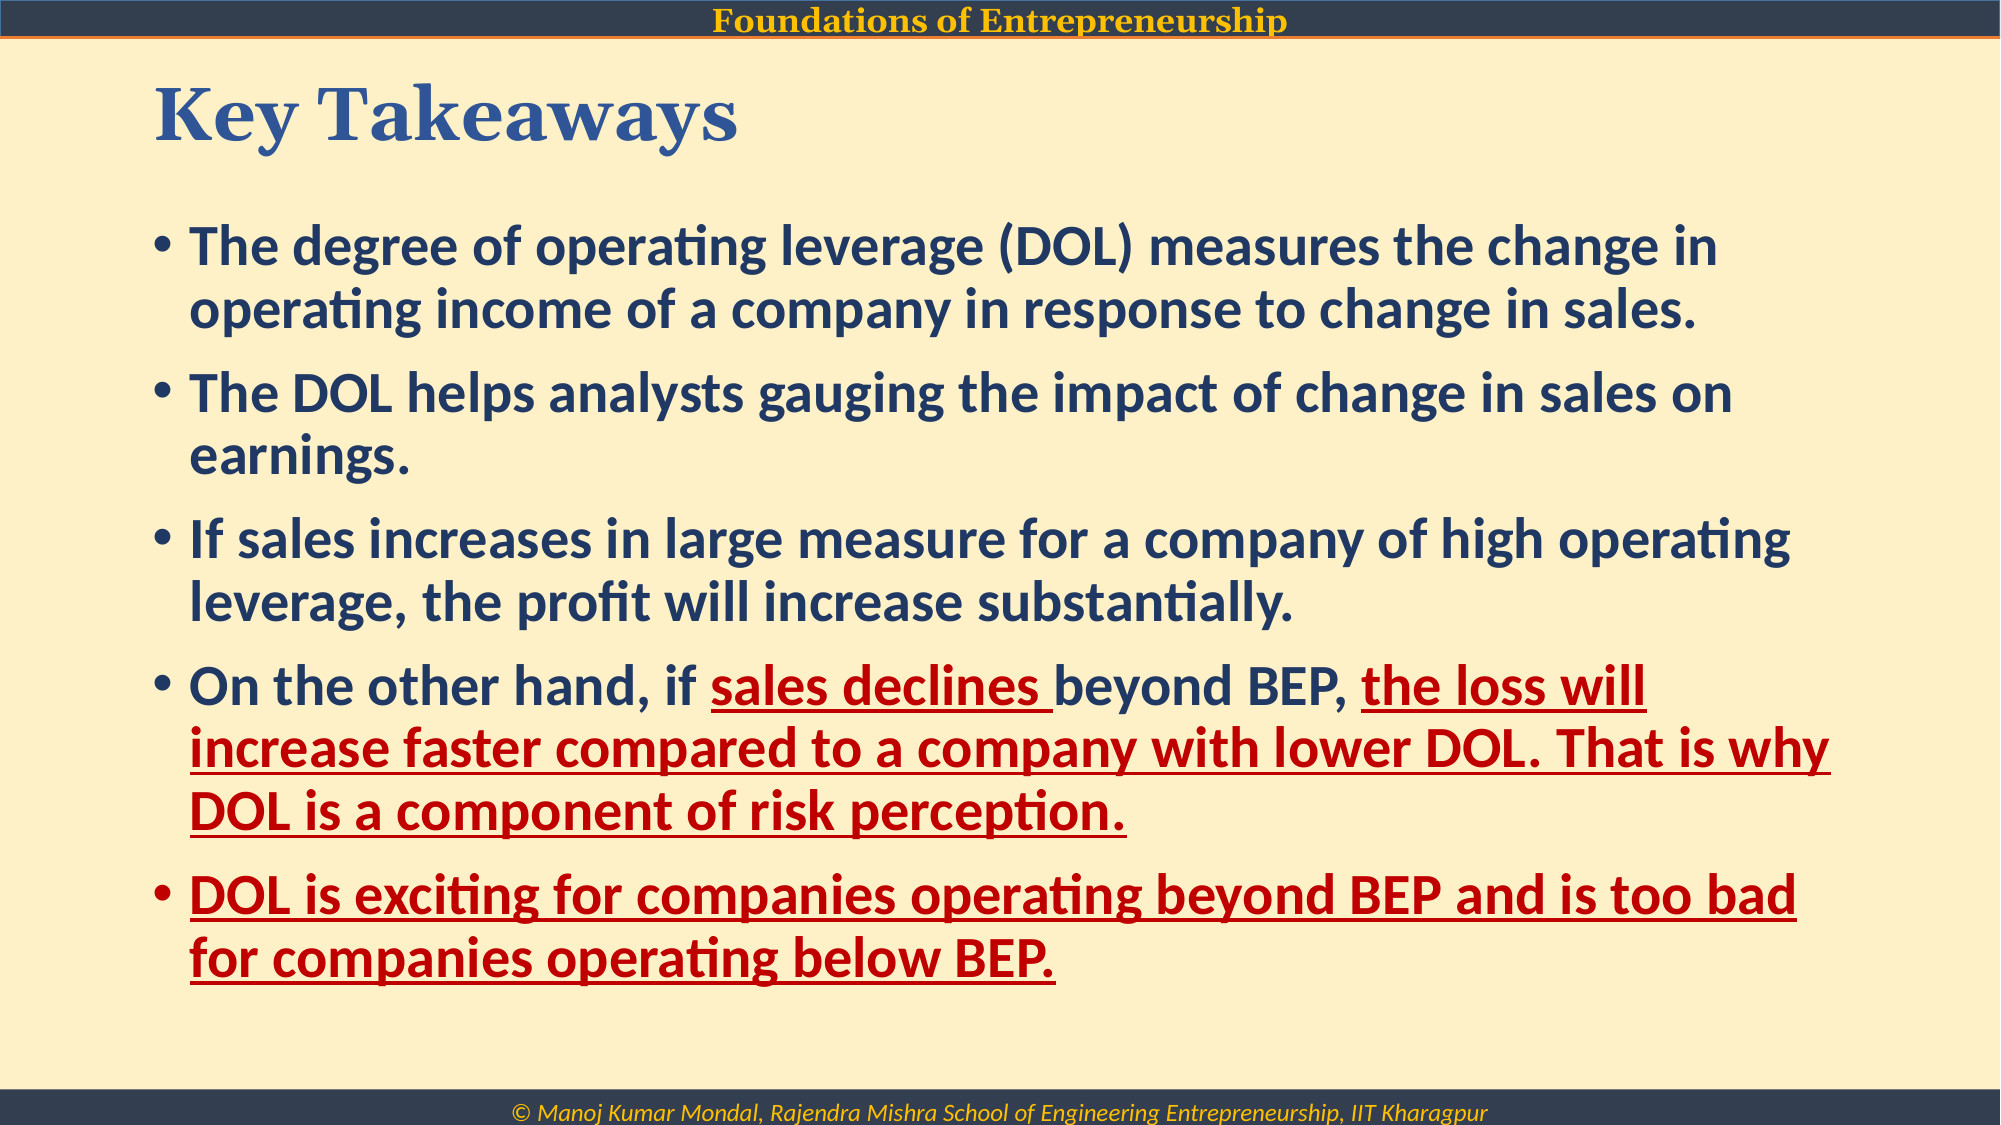

# Key Takeaways
The degree of operating leverage (DOL) measures the change in operating income of a company in response to change in sales.
The DOL helps analysts gauging the impact of change in sales on earnings.
If sales increases in large measure for a company of high operating leverage, the profit will increase substantially.
On the other hand, if sales declines beyond BEP, the loss will increase faster compared to a company with lower DOL. That is why DOL is a component of risk perception.
DOL is exciting for companies operating beyond BEP and is too bad for companies operating below BEP.